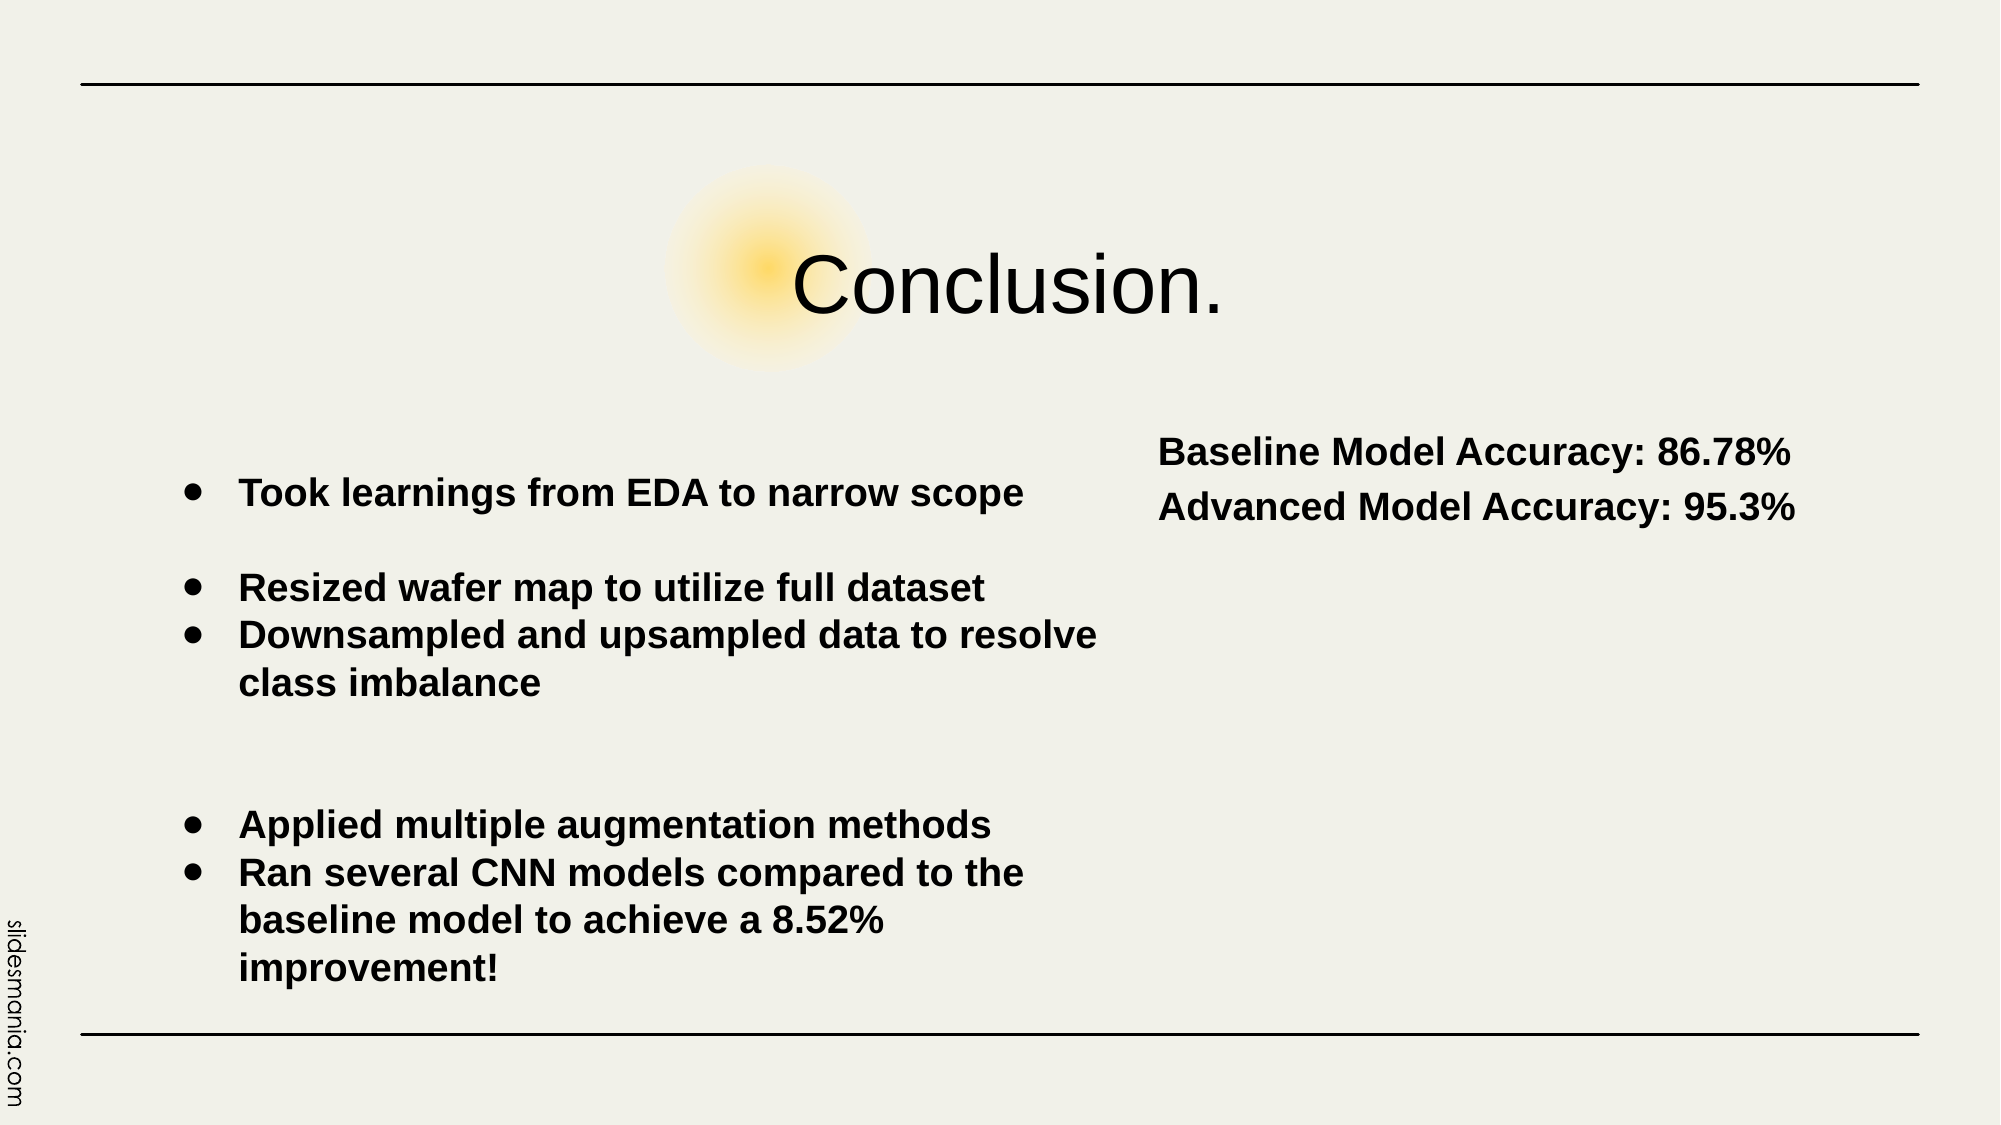

# Conclusion.
Took learnings from EDA to narrow scope
Resized wafer map to utilize full dataset
Downsampled and upsampled data to resolve class imbalance

Applied multiple augmentation methods
Ran several CNN models compared to the baseline model to achieve a 8.52% improvement!
Baseline Model Accuracy: 86.78%
Advanced Model Accuracy: 95.3%